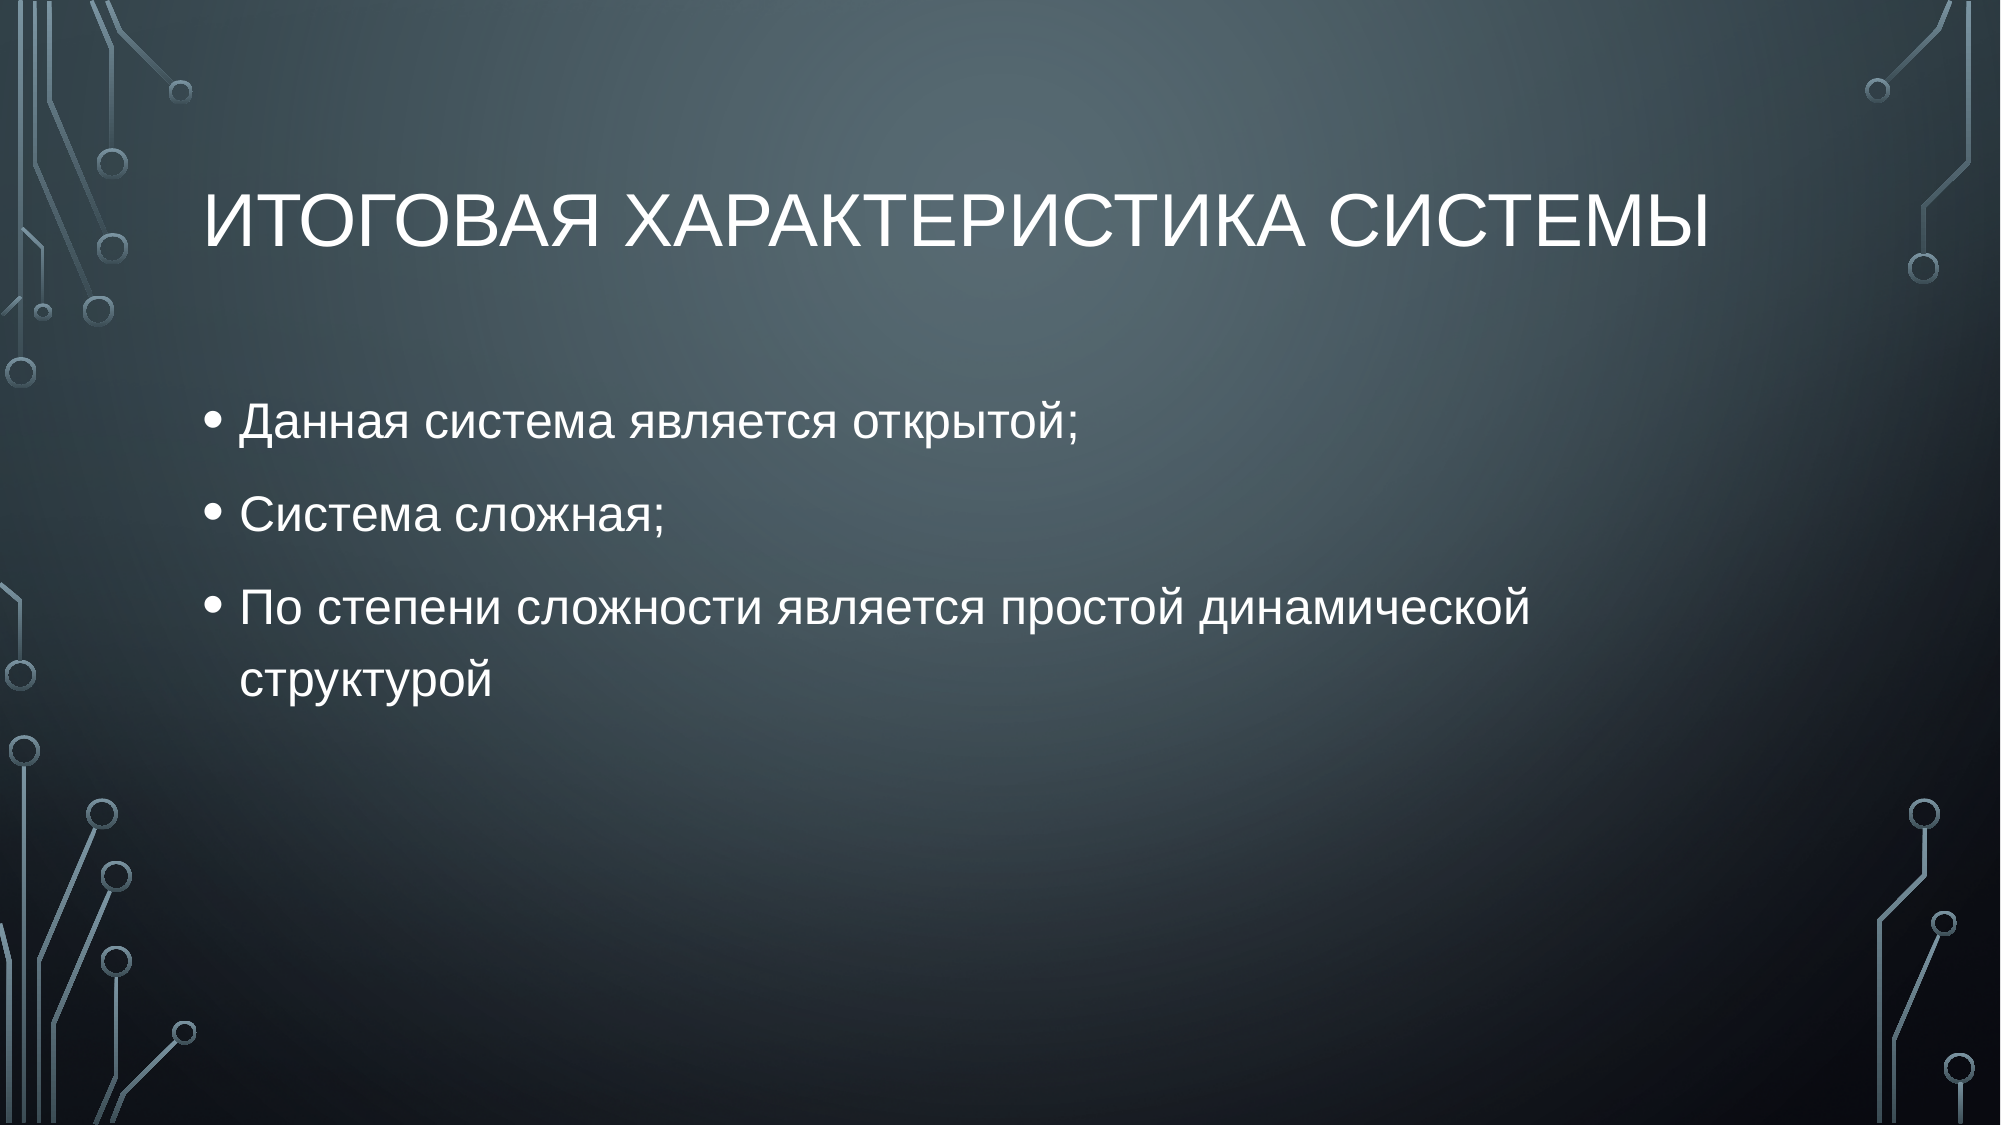

# Итоговая характеристика системы
Данная система является открытой;
Система сложная;
По степени сложности является простой динамической структурой